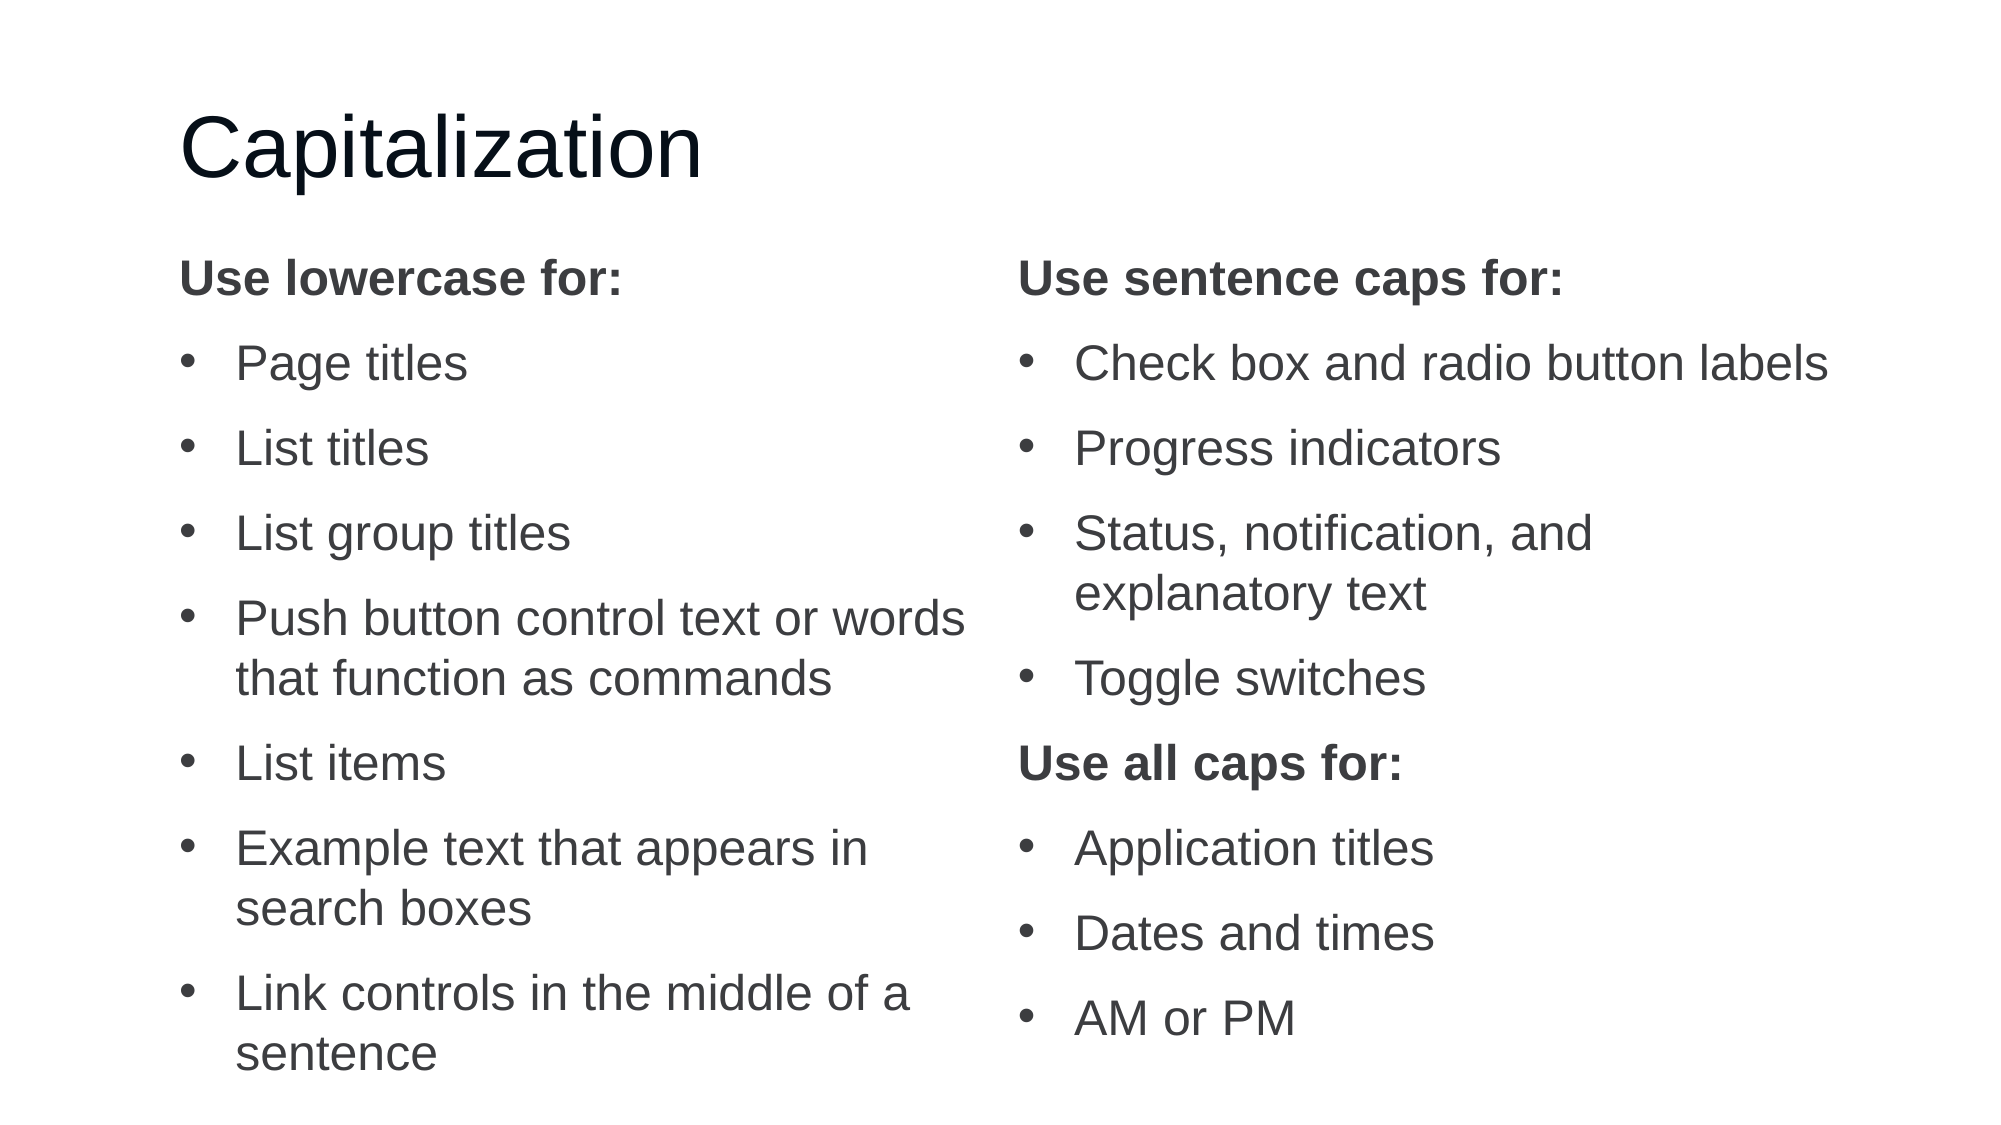

# Capitalization
Use lowercase for:
Page titles
List titles
List group titles
Push button control text or words that function as commands
List items
Example text that appears in search boxes
Link controls in the middle of a sentence

Use sentence caps for:
Check box and radio button labels
Progress indicators
Status, notification, and explanatory text
Toggle switches
Use all caps for:
Application titles
Dates and times
AM or PM